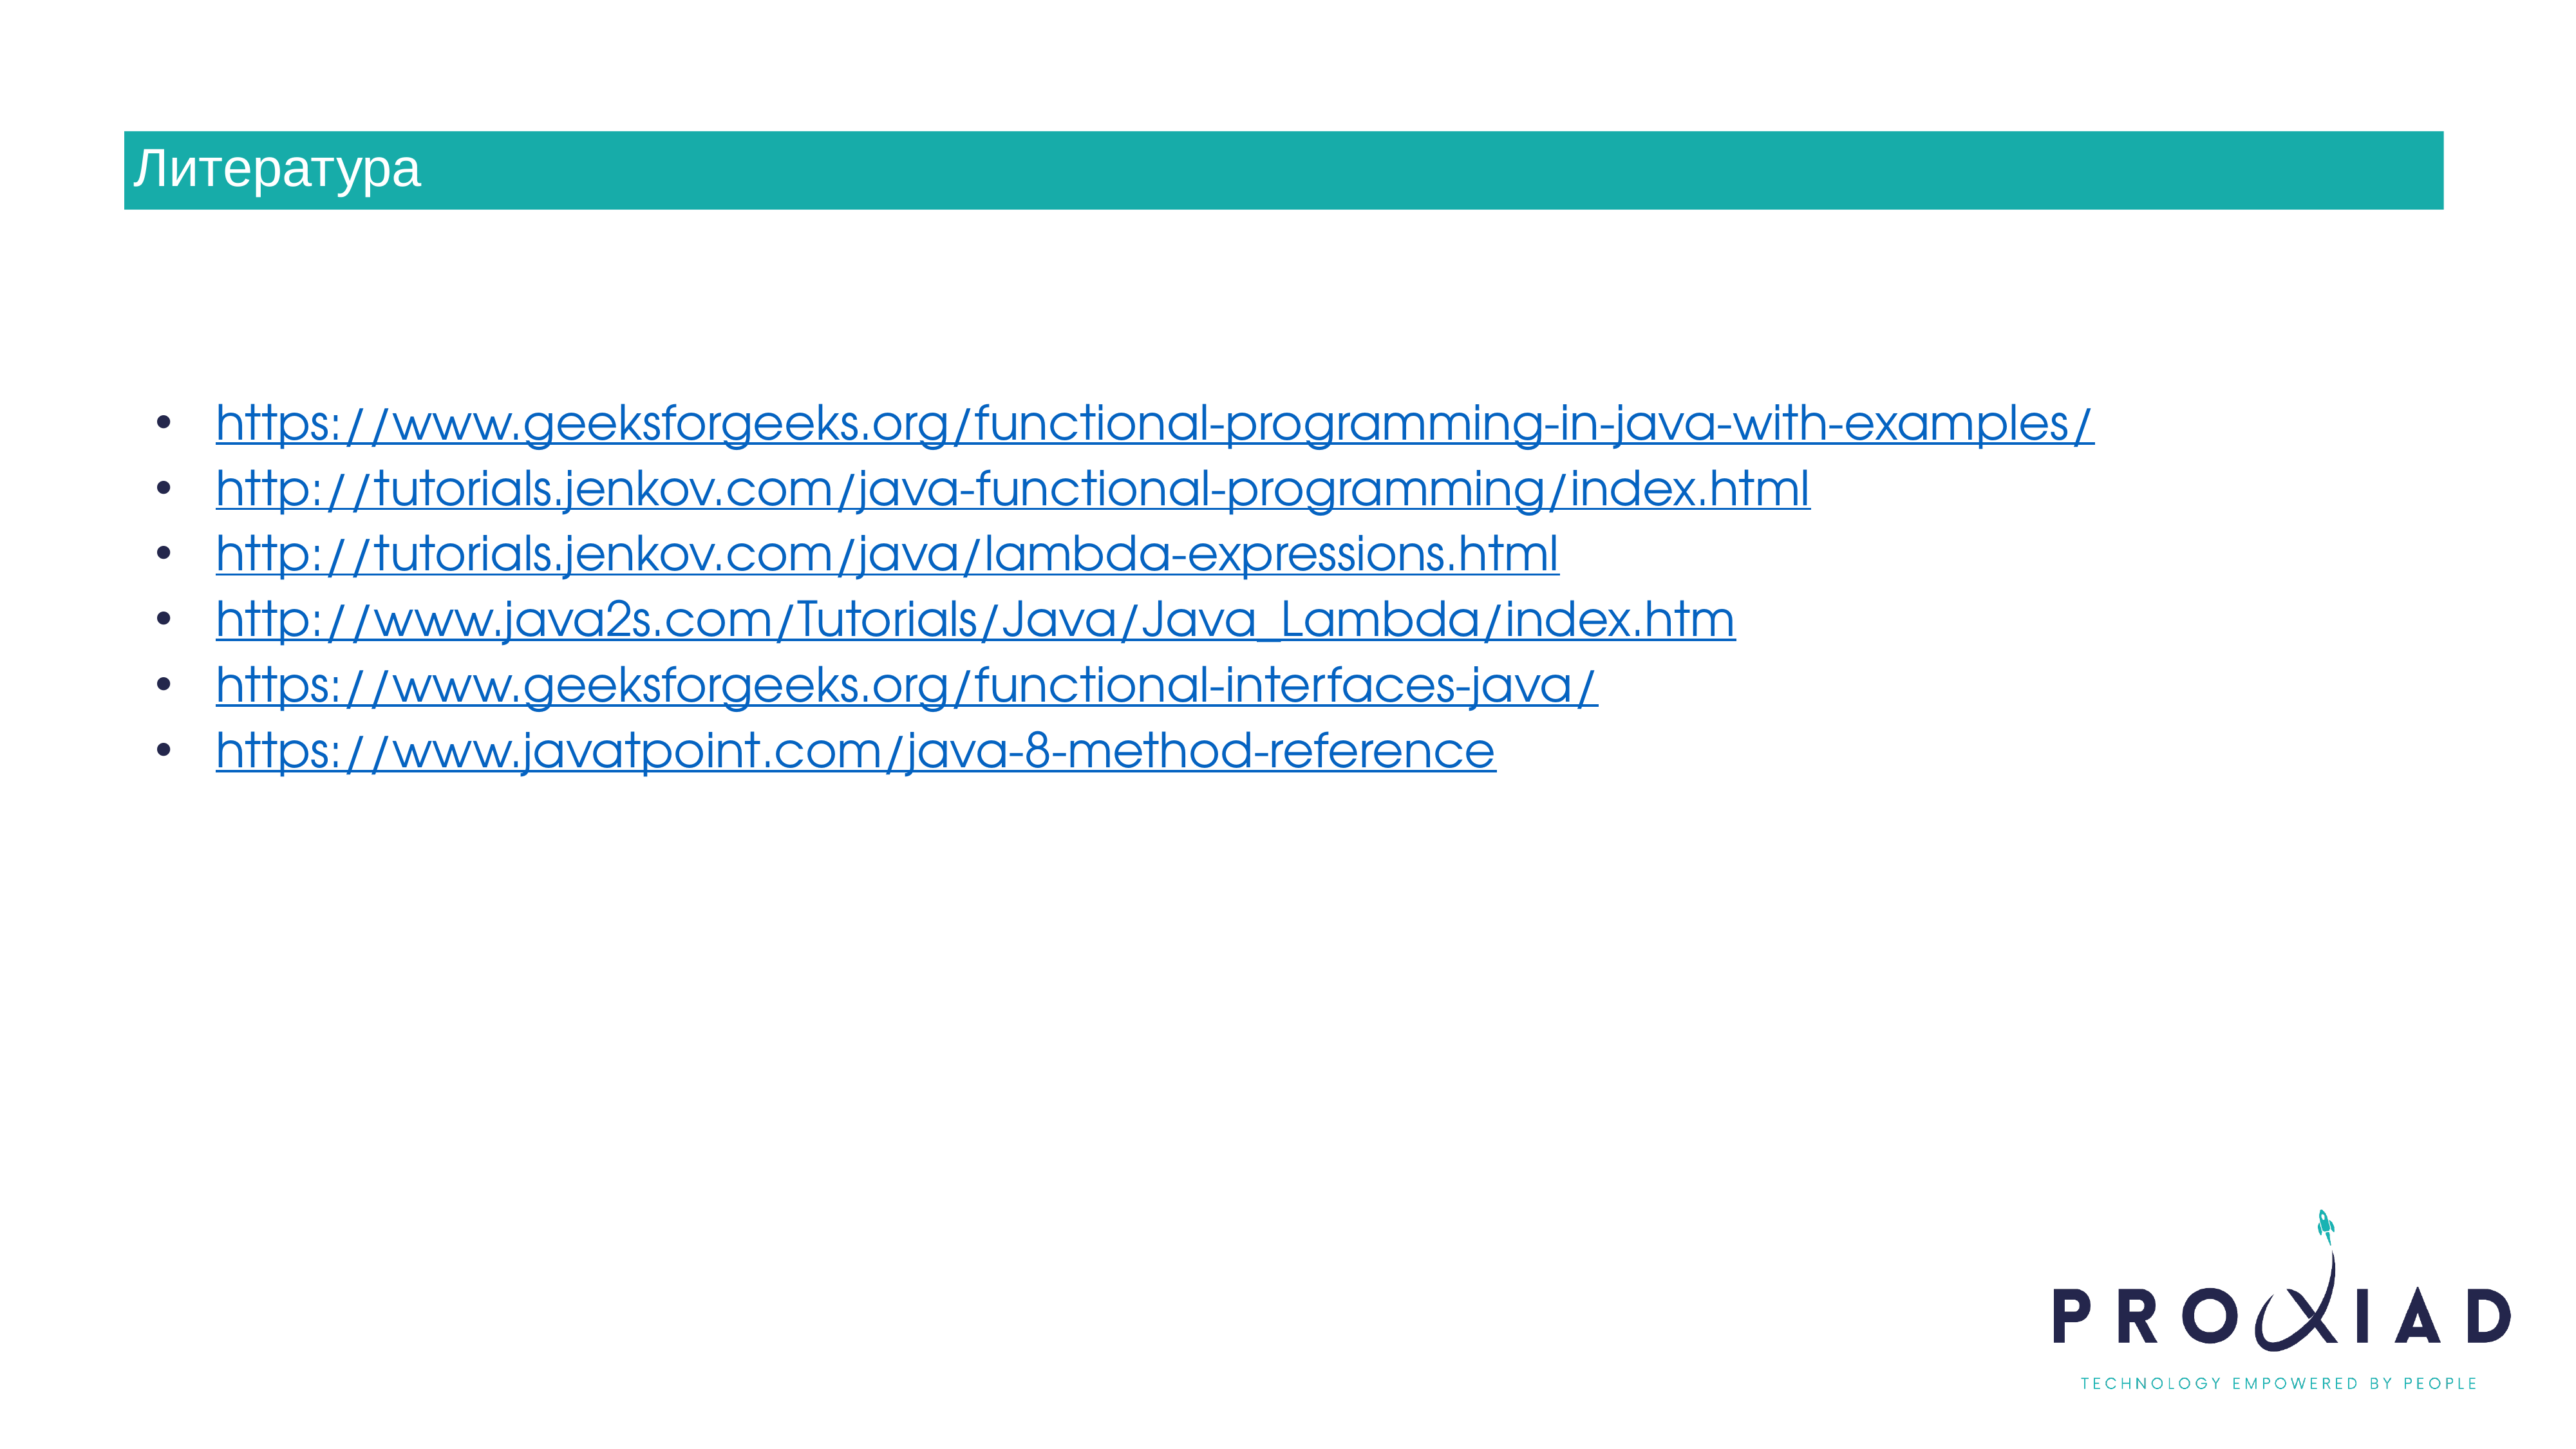

Литература
https://www.geeksforgeeks.org/functional-programming-in-java-with-examples/
http://tutorials.jenkov.com/java-functional-programming/index.html
http://tutorials.jenkov.com/java/lambda-expressions.html
http://www.java2s.com/Tutorials/Java/Java_Lambda/index.htm
https://www.geeksforgeeks.org/functional-interfaces-java/
https://www.javatpoint.com/java-8-method-reference